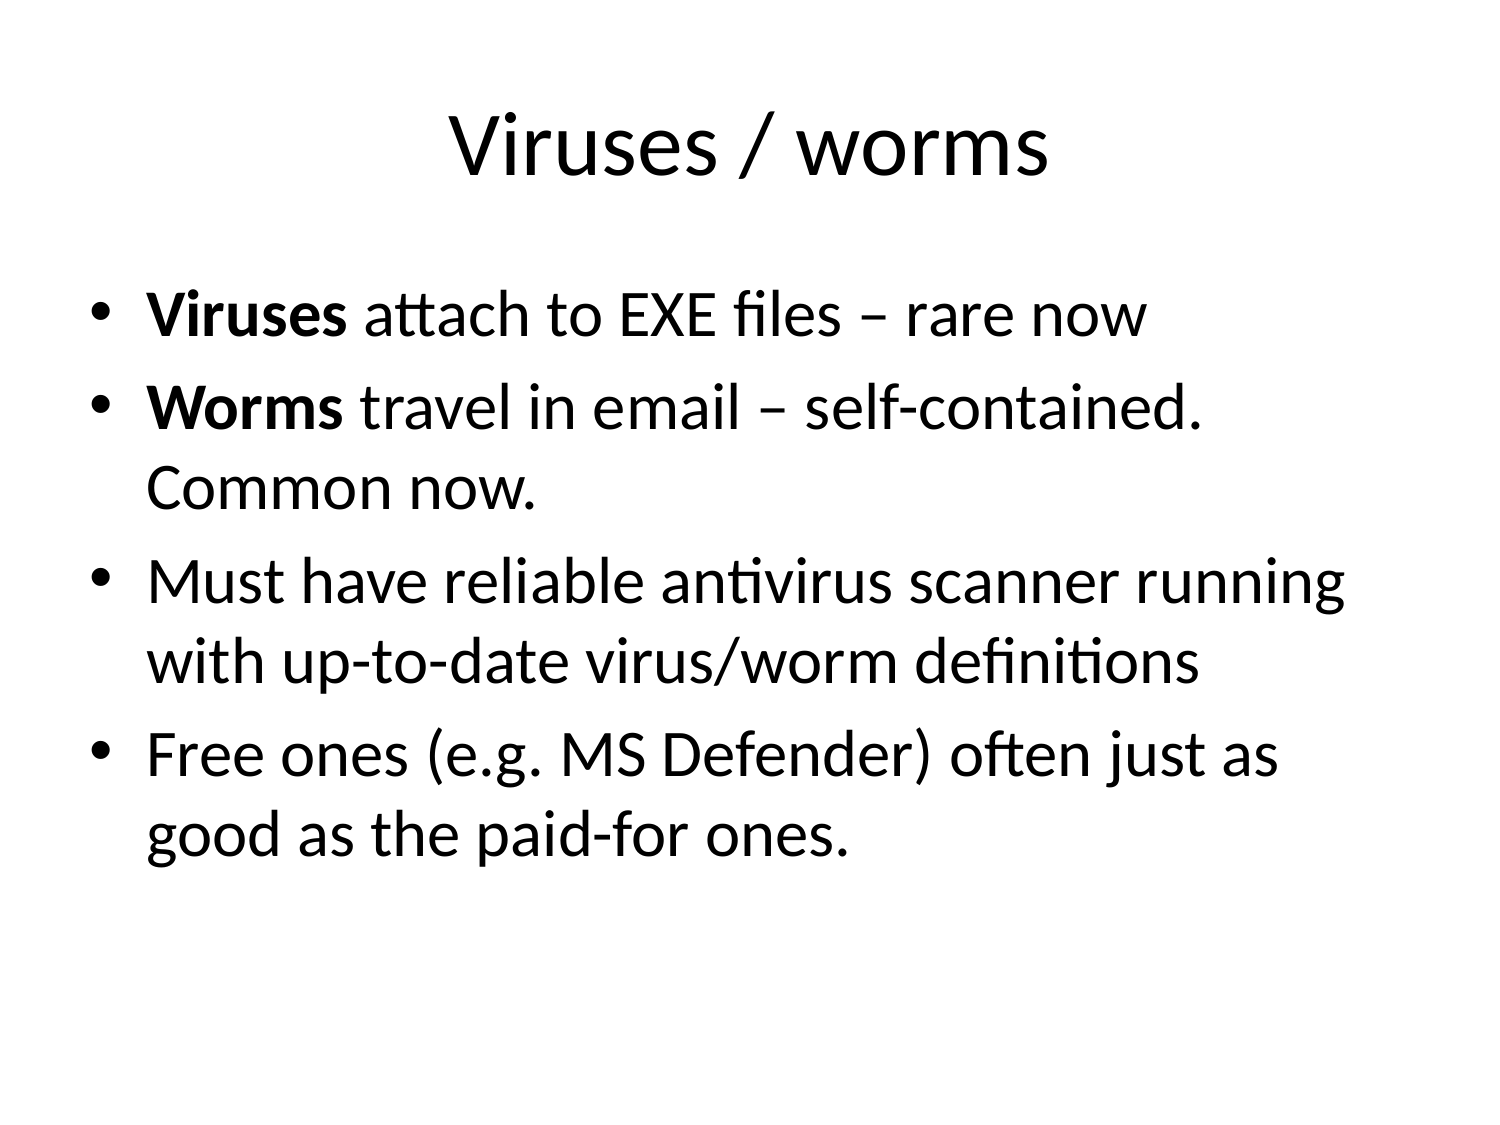

# Viruses / worms
Viruses attach to EXE files – rare now
Worms travel in email – self-contained.  Common now.
Must have reliable antivirus scanner running with up-to-date virus/worm definitions
Free ones (e.g. MS Defender) often just as good as the paid-for ones.